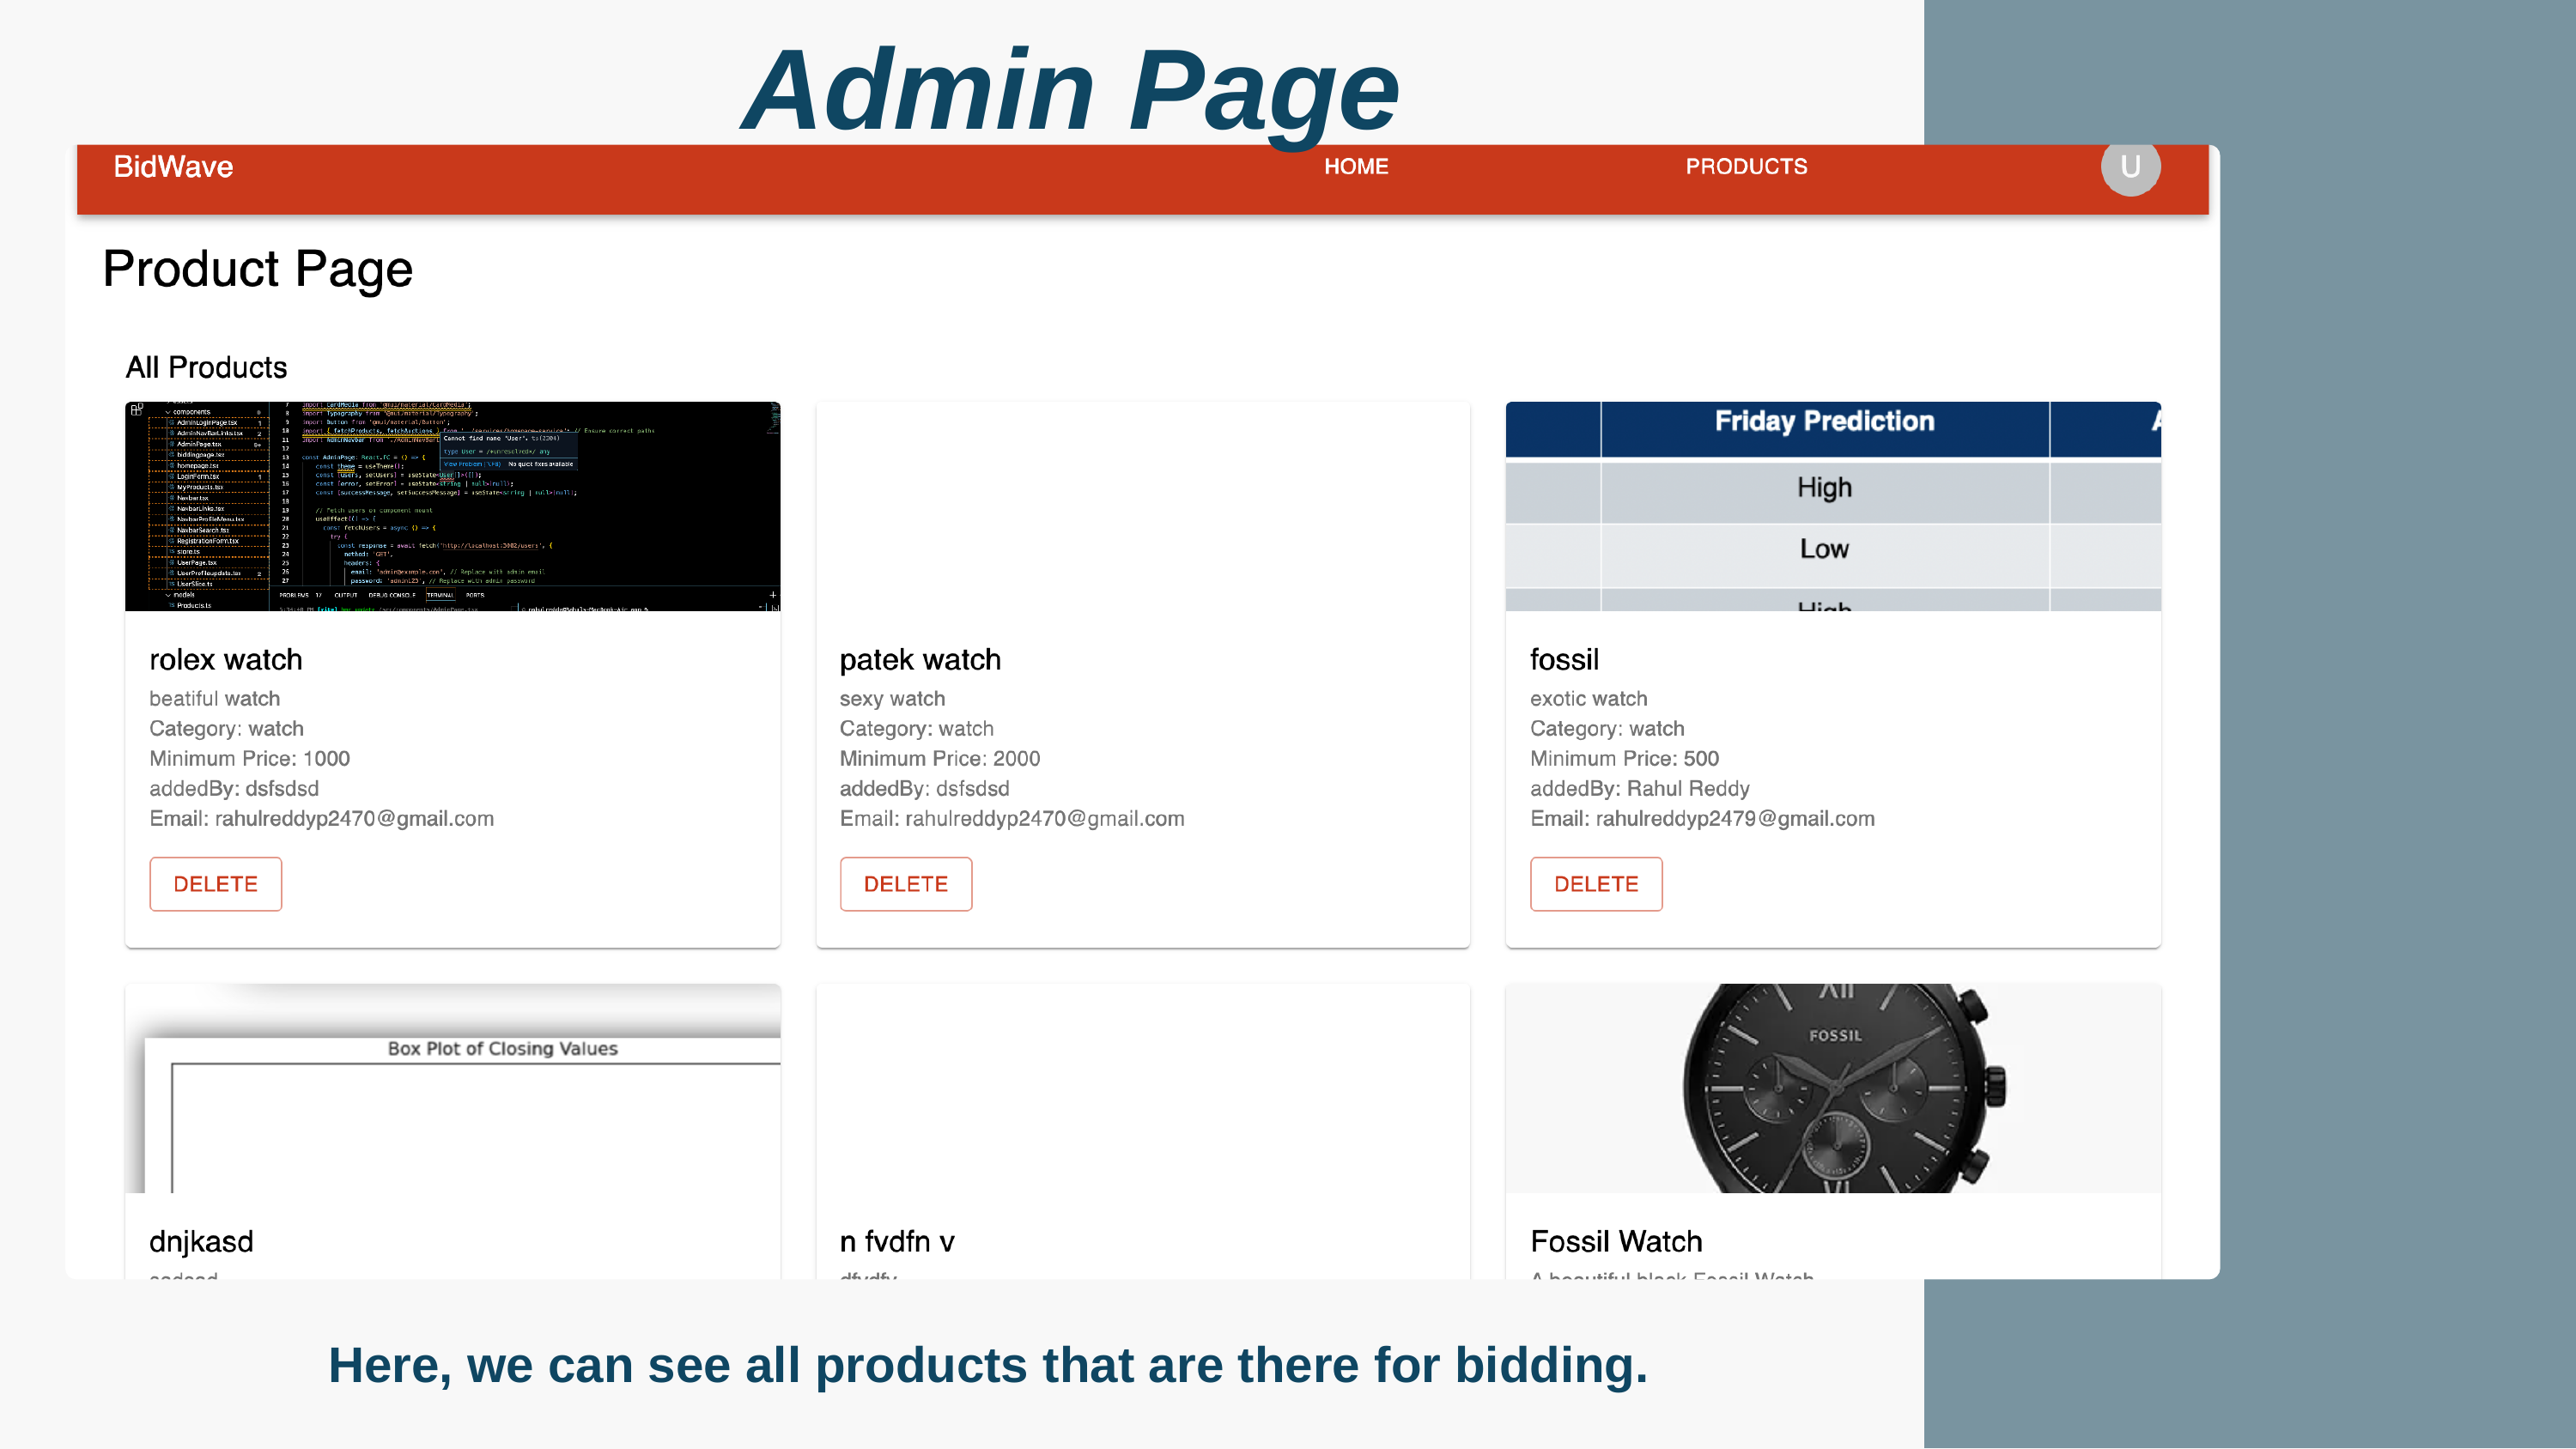

Admin Page

Here, we can see all products that are there for bidding.